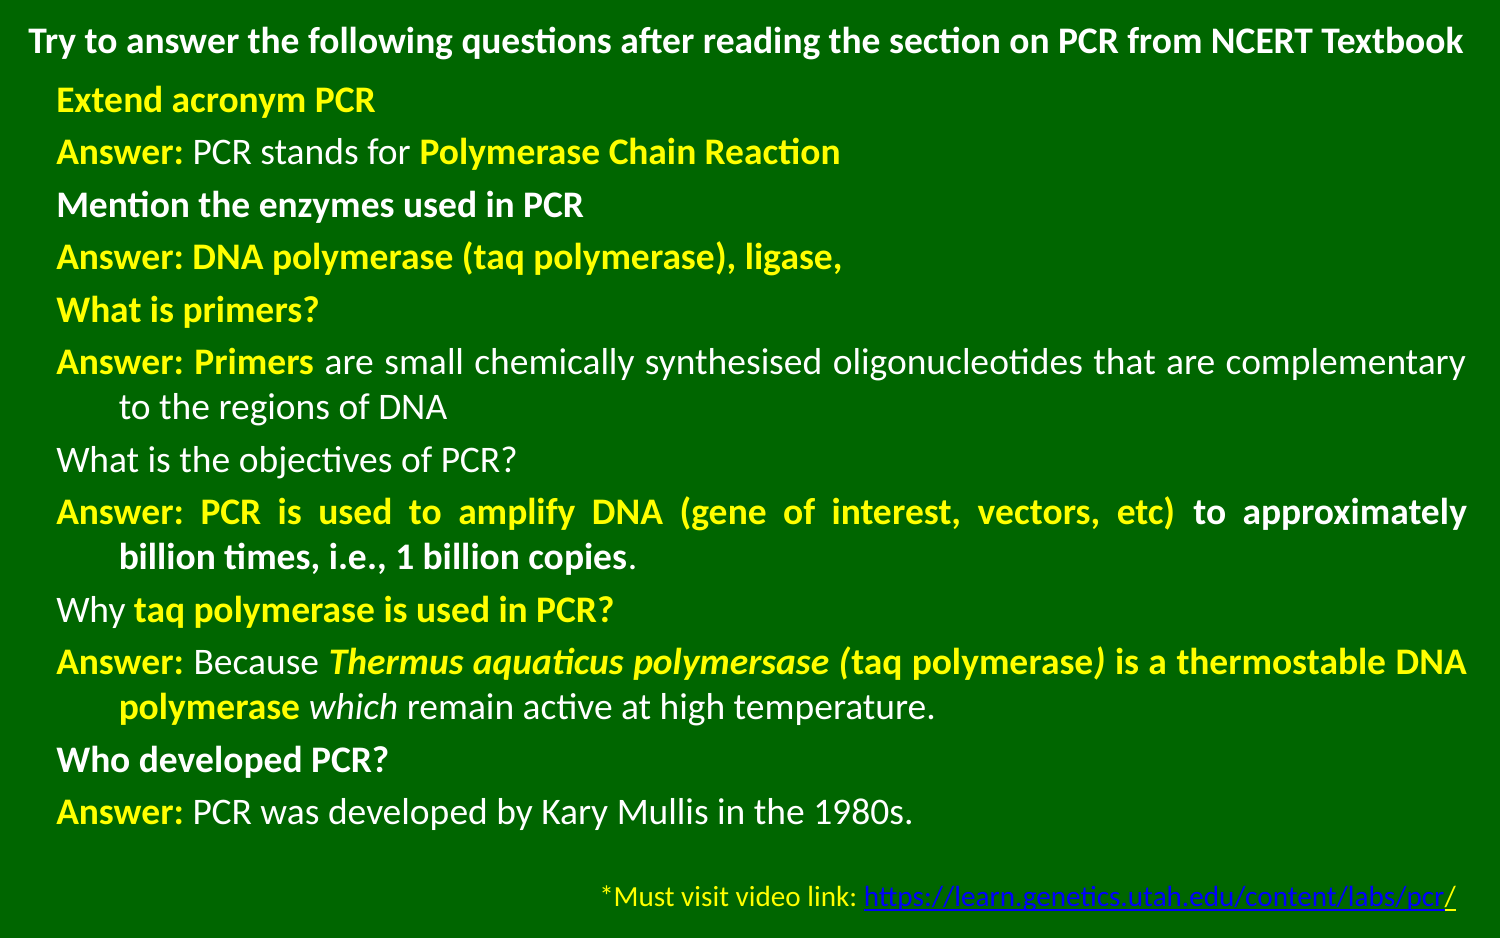

# Try to answer the following questions after reading the section on PCR from NCERT Textbook
Extend acronym PCR
Answer: PCR stands for Polymerase Chain Reaction
Mention the enzymes used in PCR
Answer: DNA polymerase (taq polymerase), ligase,
What is primers?
Answer: Primers are small chemically synthesised oligonucleotides that are complementary to the regions of DNA
What is the objectives of PCR?
Answer: PCR is used to amplify DNA (gene of interest, vectors, etc) to approximately billion times, i.e., 1 billion copies.
Why taq polymerase is used in PCR?
Answer: Because Thermus aquaticus polymersase (taq polymerase) is a thermostable DNA polymerase which remain active at high temperature.
Who developed PCR?
Answer: PCR was developed by Kary Mullis in the 1980s.
*Must visit video link: https://learn.genetics.utah.edu/content/labs/pcr/